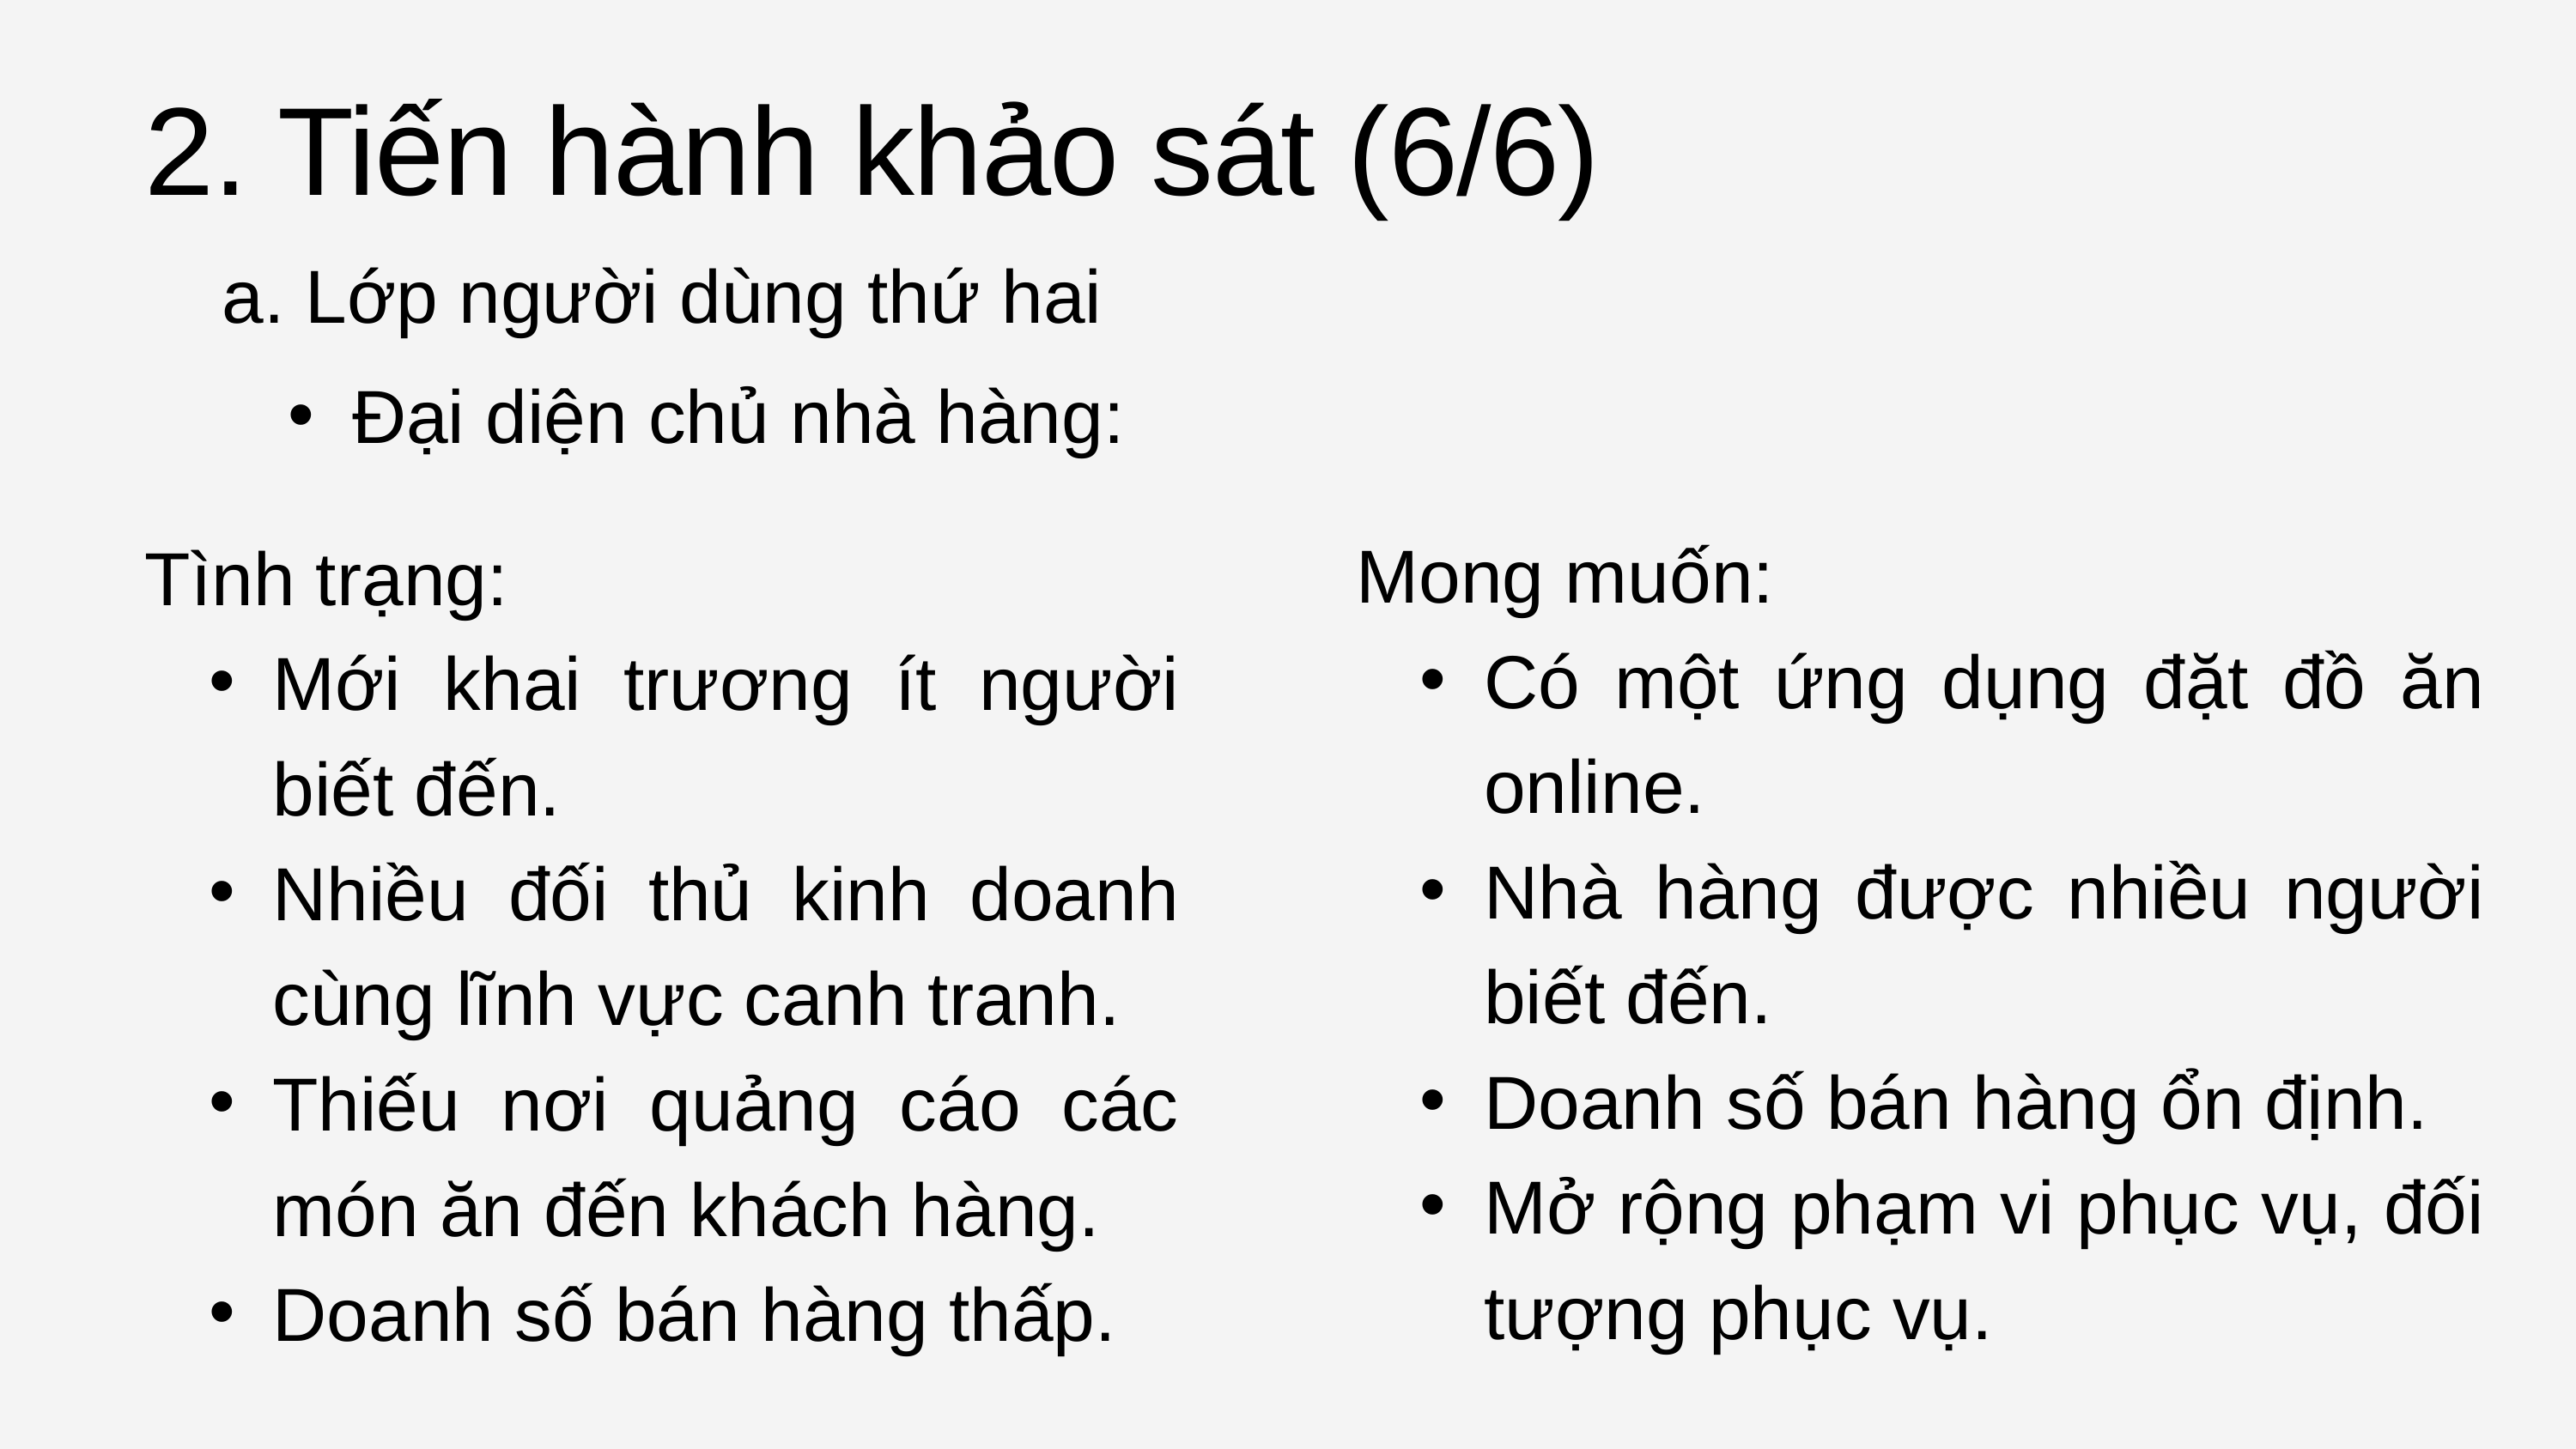

2. Tiến hành khảo sát (6/6)
a. Lớp người dùng thứ hai
Đại diện chủ nhà hàng:
Mong muốn:
Có một ứng dụng đặt đồ ăn online.
Nhà hàng được nhiều người biết đến.
Doanh số bán hàng ổn định.
Mở rộng phạm vi phục vụ, đối tượng phục vụ.
Tình trạng:
Mới khai trương ít người biết đến.
Nhiều đối thủ kinh doanh cùng lĩnh vực canh tranh.
Thiếu nơi quảng cáo các món ăn đến khách hàng.
Doanh số bán hàng thấp.